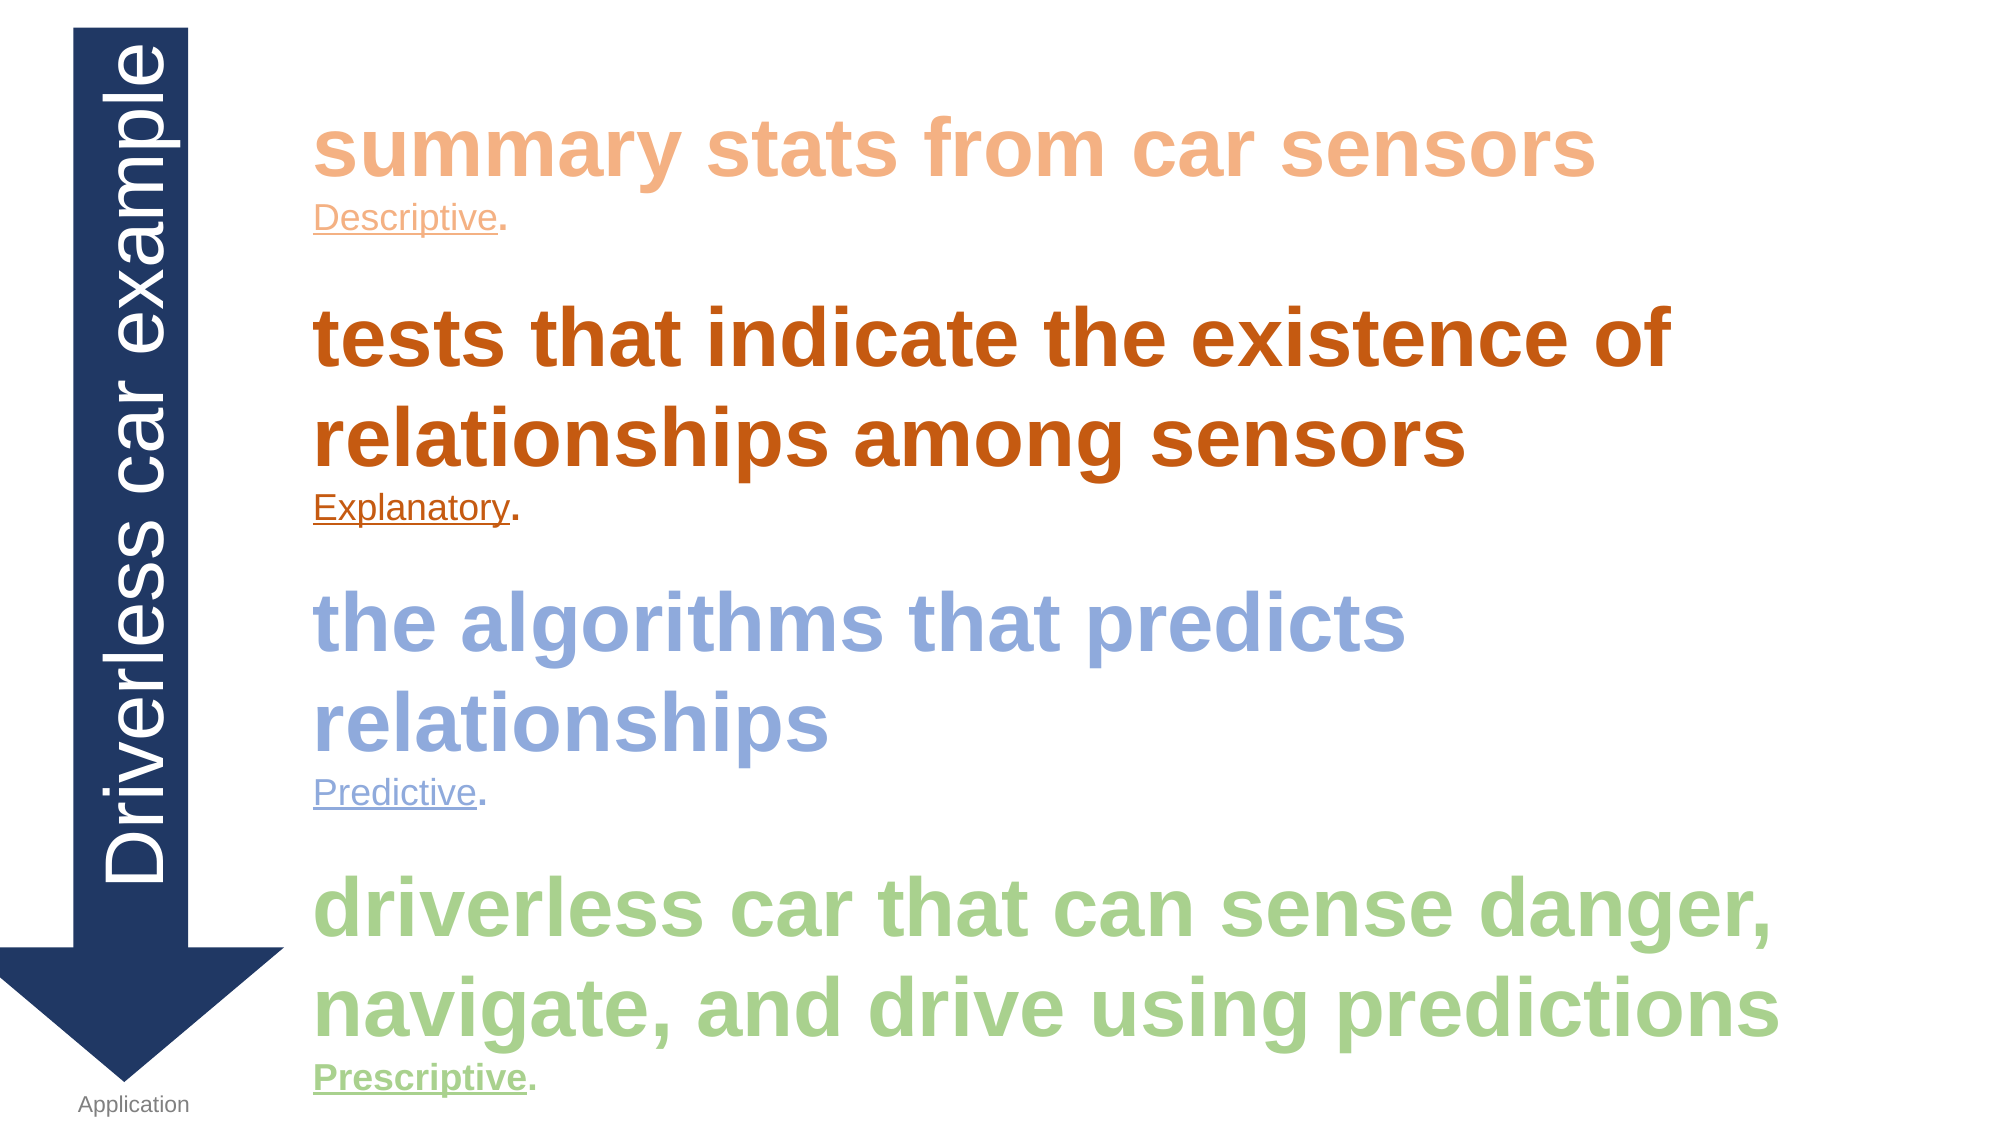

summary stats from car sensors
Descriptive.

tests that indicate the existence of relationships among sensors
Explanatory.

the algorithms that predicts relationships
Predictive.

driverless car that can sense danger, navigate, and drive using predictions
Prescriptive.
Driverless car example

Application